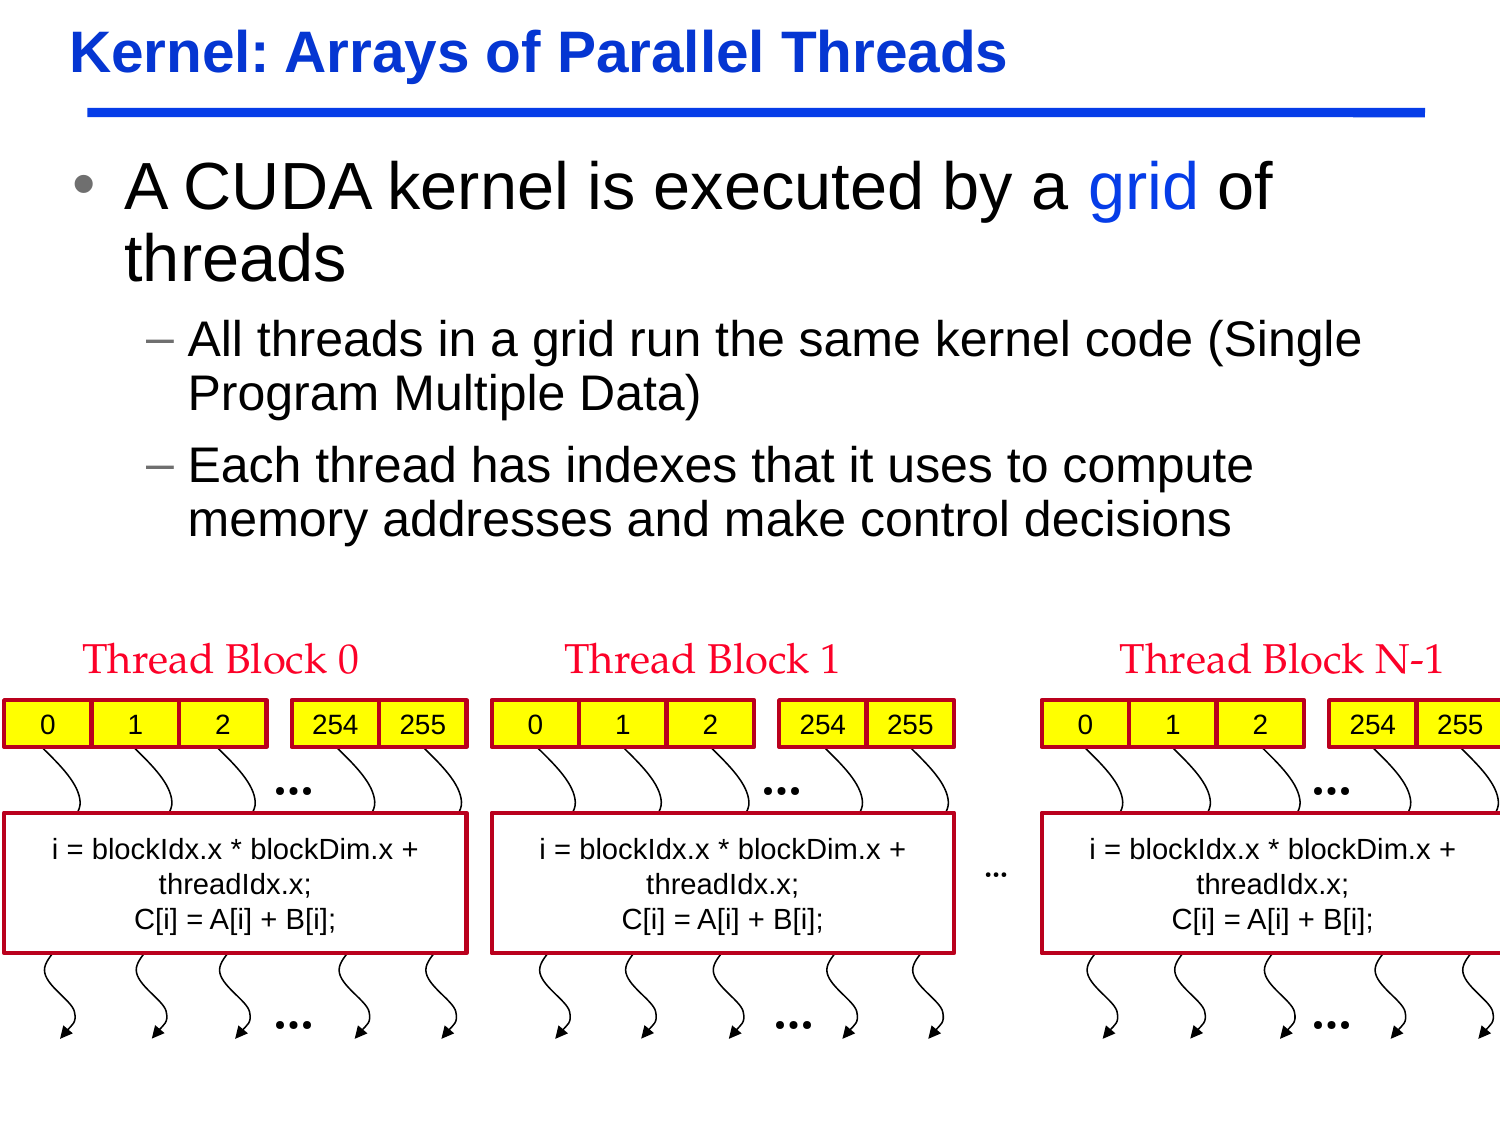

# Kernel: Arrays of Parallel Threads
A CUDA kernel is executed by a grid of threads
All threads in a grid run the same kernel code (Single Program Multiple Data)‏
Each thread has indexes that it uses to compute memory addresses and make control decisions

Thread Block 0
Thread Block 1
Thread Block N-1
0
1
2
254
255
0
1
2
254
255
0
1
2
254
255
…
…
…

i = blockIdx.x * blockDim.x + threadIdx.x;
C[i] = A[i] + B[i];
i = blockIdx.x * blockDim.x + threadIdx.x;
C[i] = A[i] + B[i];
i = blockIdx.x * blockDim.x + threadIdx.x;
C[i] = A[i] + B[i];
…
…
…
…